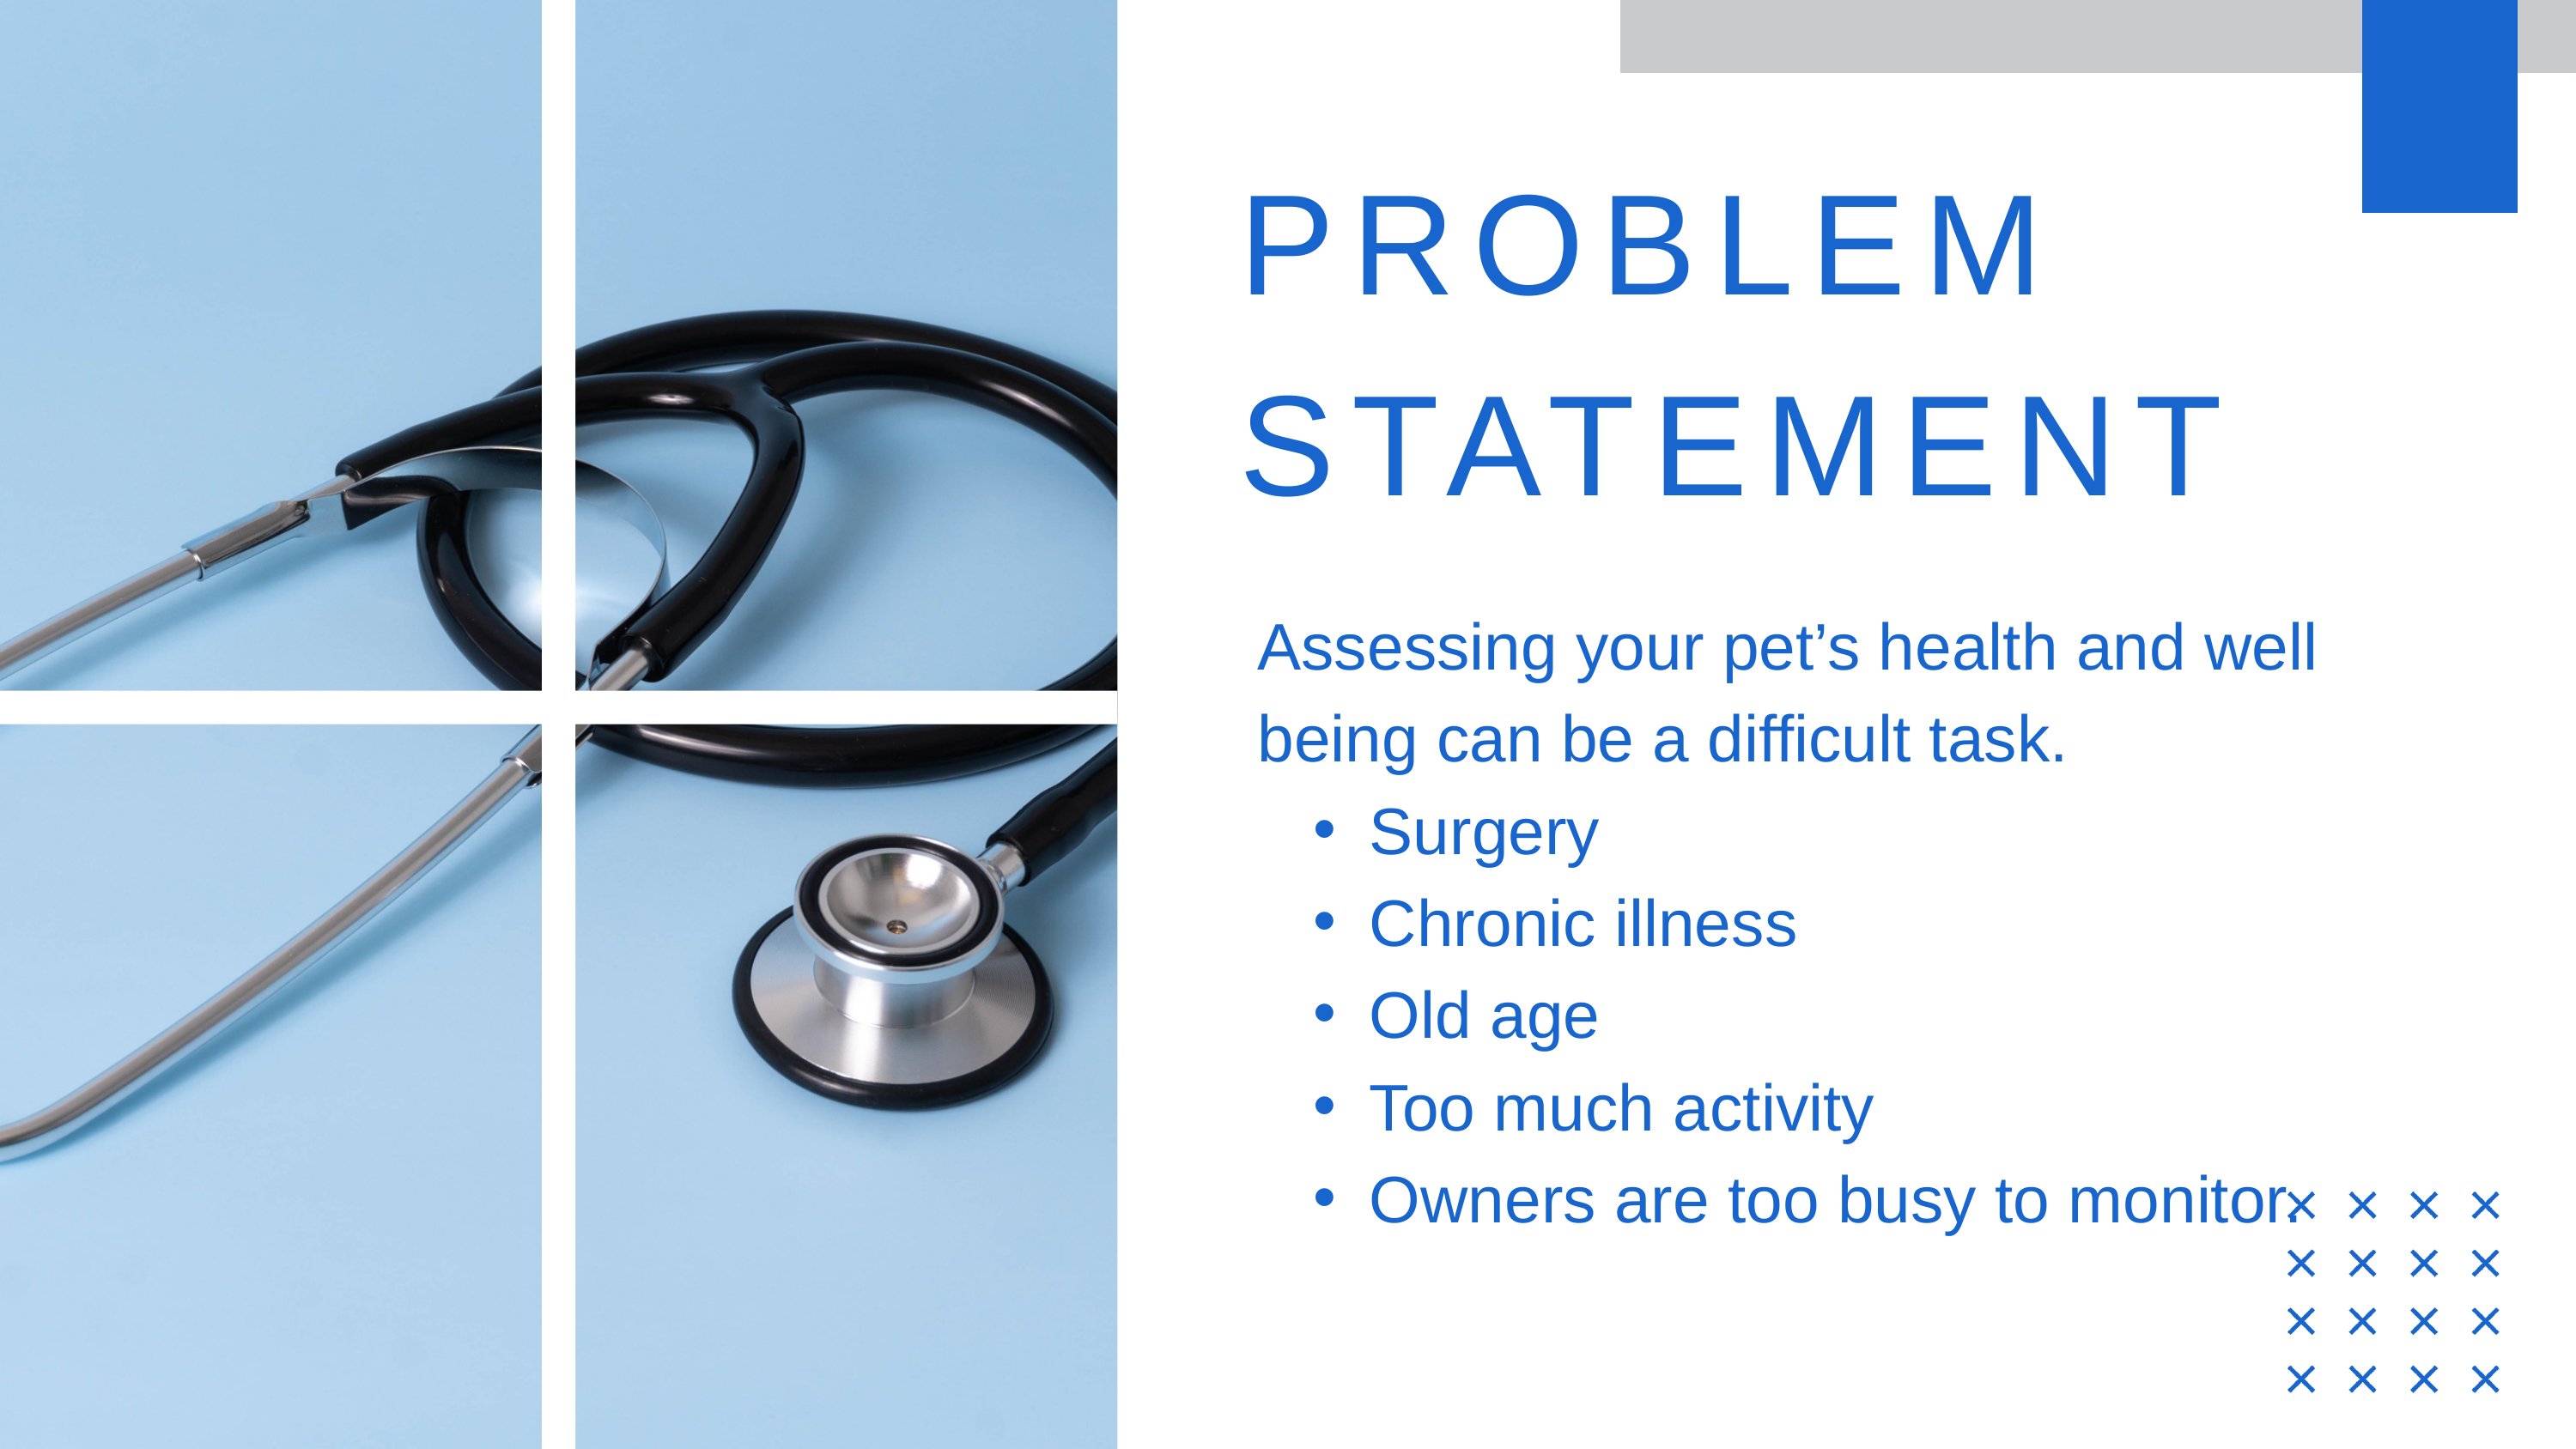

PROBLEM STATEMENT
Assessing your pet’s health and well being can be a difficult task.
Surgery
Chronic illness
Old age
Too much activity
Owners are too busy to monitor.